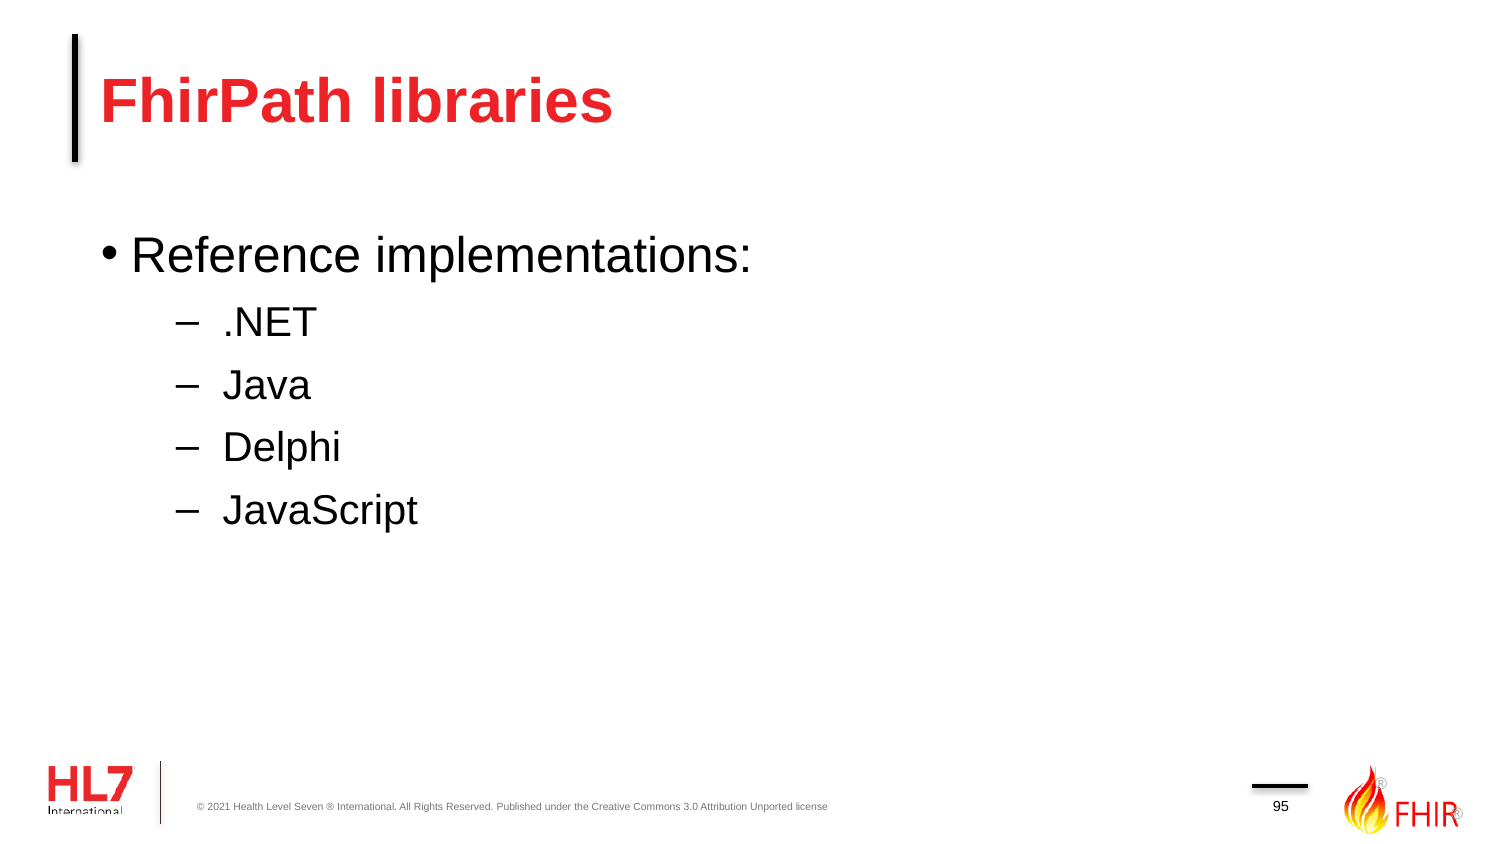

# FhirPath libraries
Reference implementations:
.NET
Java
Delphi
JavaScript

95
© 2021 Health Level Seven ® International. All Rights Reserved. Published under the Creative Commons 3.0 Attribution Unported license